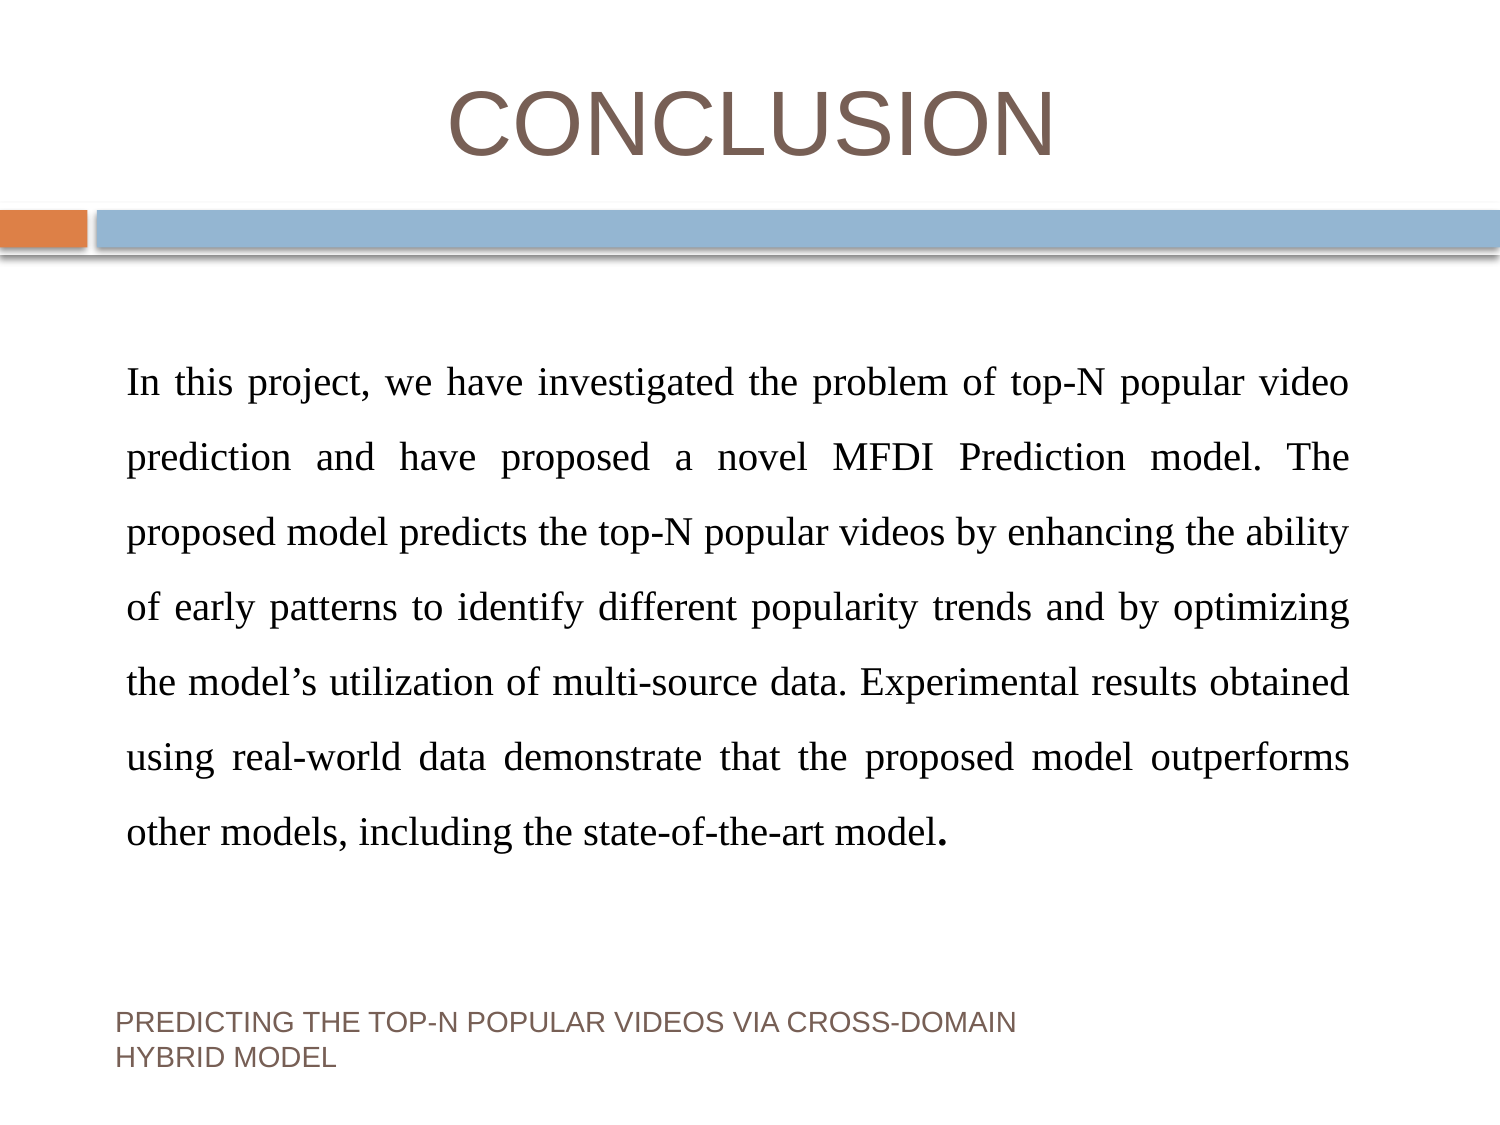

# CONCLUSION

In this project, we have investigated the problem of top-N popular video prediction and have proposed a novel MFDI Prediction model. The proposed model predicts the top-N popular videos by enhancing the ability of early patterns to identify different popularity trends and by optimizing the model’s utilization of multi-source data. Experimental results obtained using real-world data demonstrate that the proposed model outperforms other models, including the state-of-the-art model.

PREDICTING THE TOP-N POPULAR VIDEOS VIA CROSS-DOMAIN HYBRID MODEL